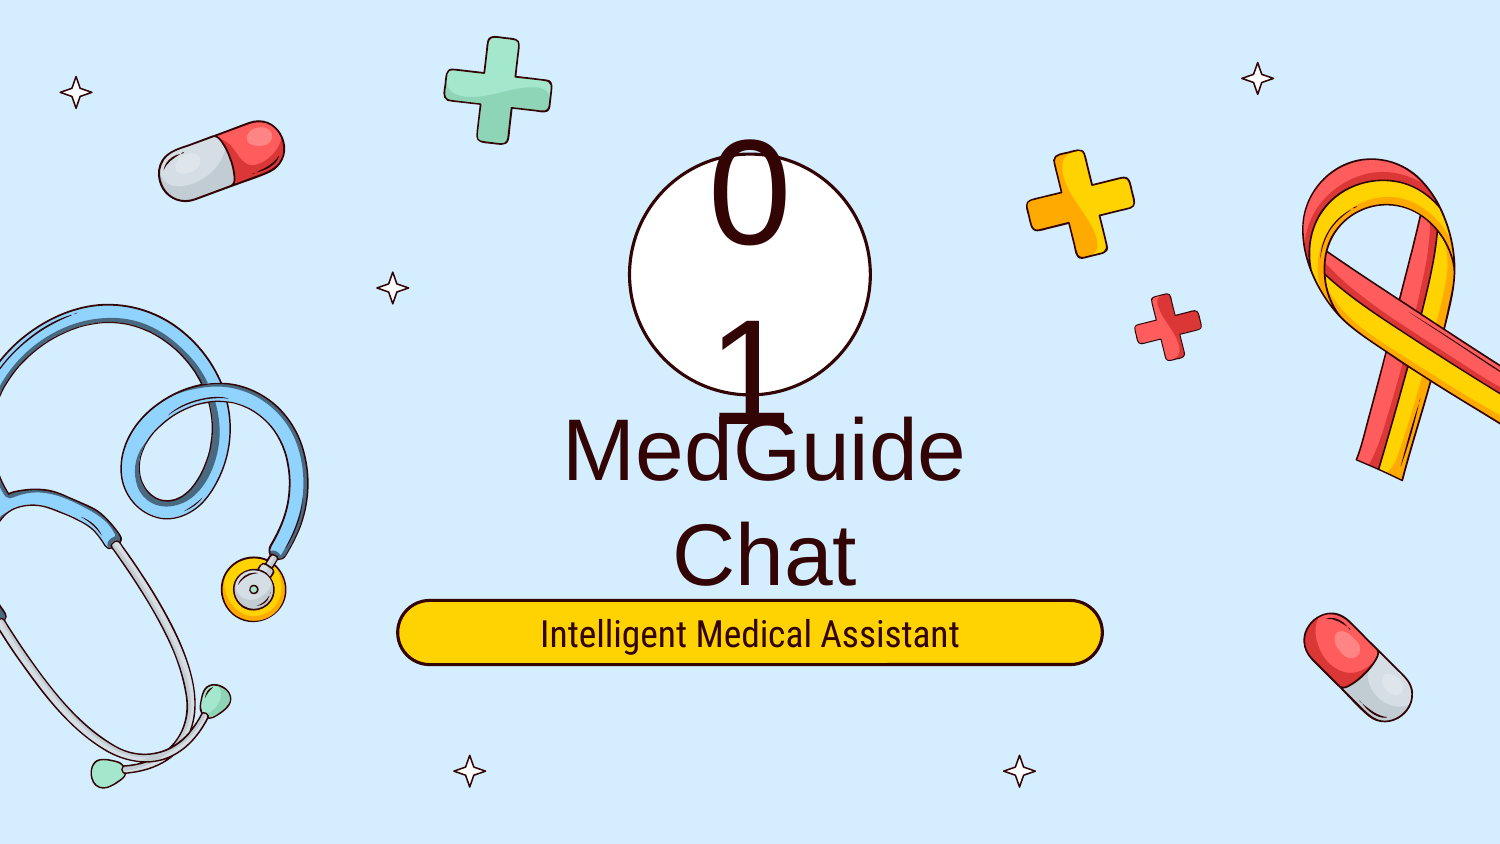

01

# MedGuide Chat

Intelligent Medical Assistant